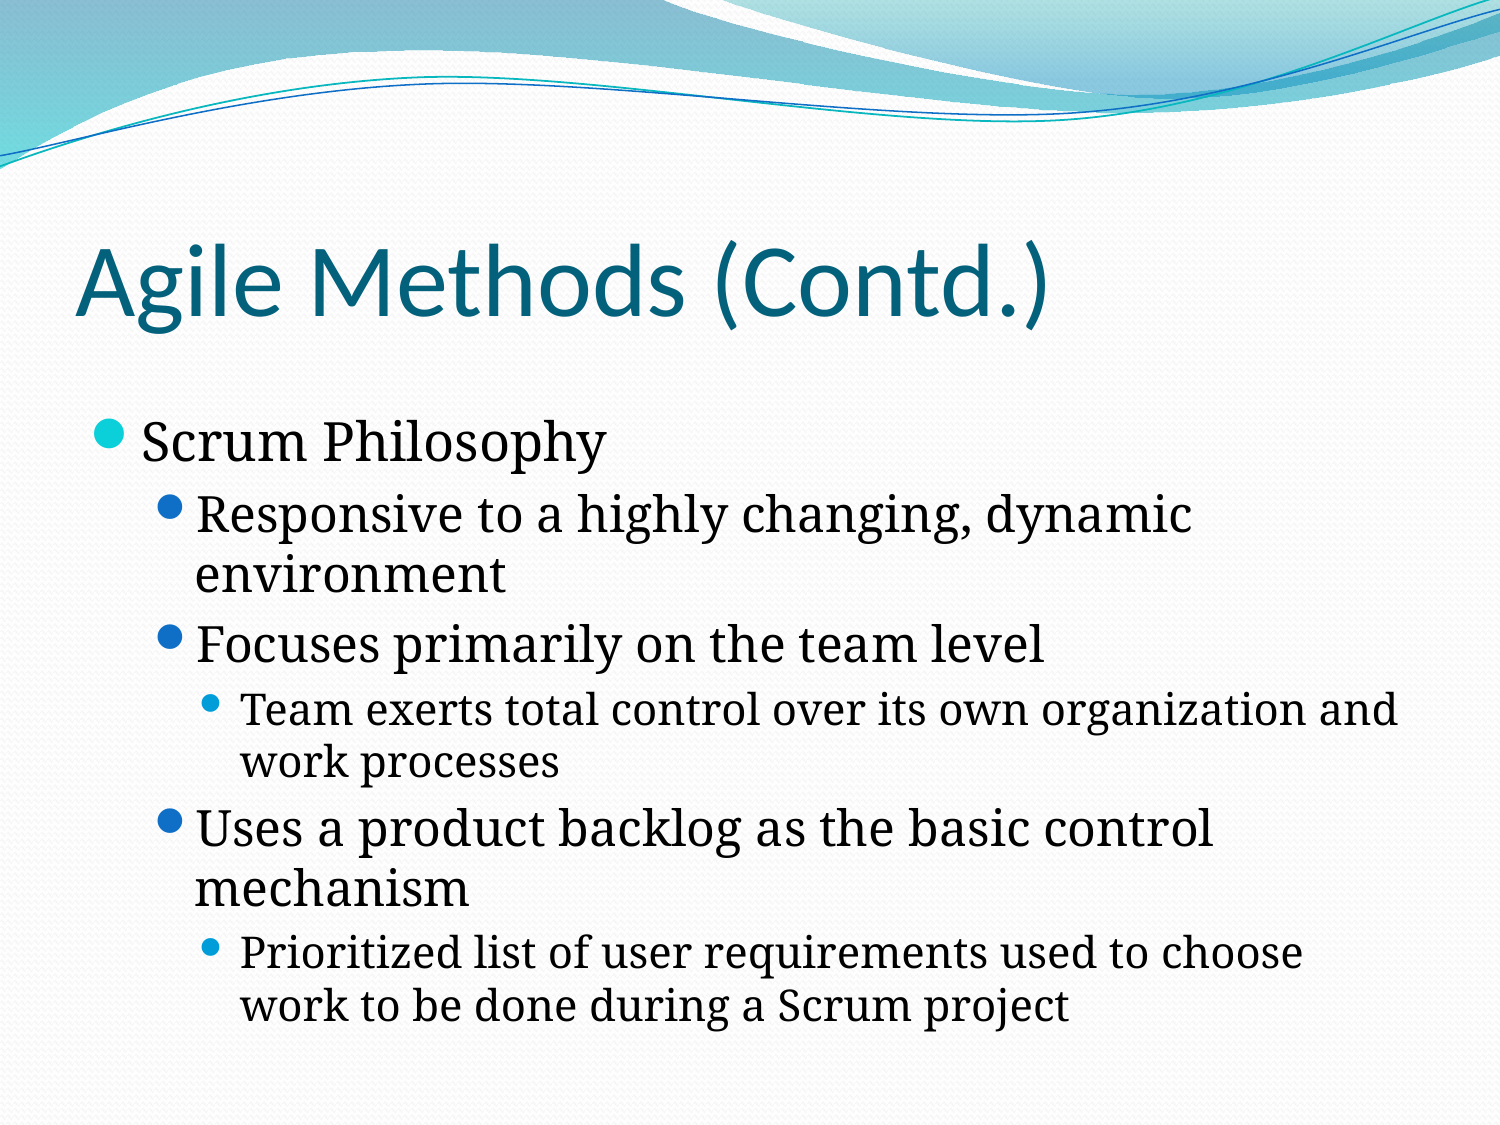

# Agile Methods (Contd.)
Scrum Philosophy
Responsive to a highly changing, dynamic environment
Focuses primarily on the team level
Team exerts total control over its own organization and work processes
Uses a product backlog as the basic control mechanism
Prioritized list of user requirements used to choose work to be done during a Scrum project